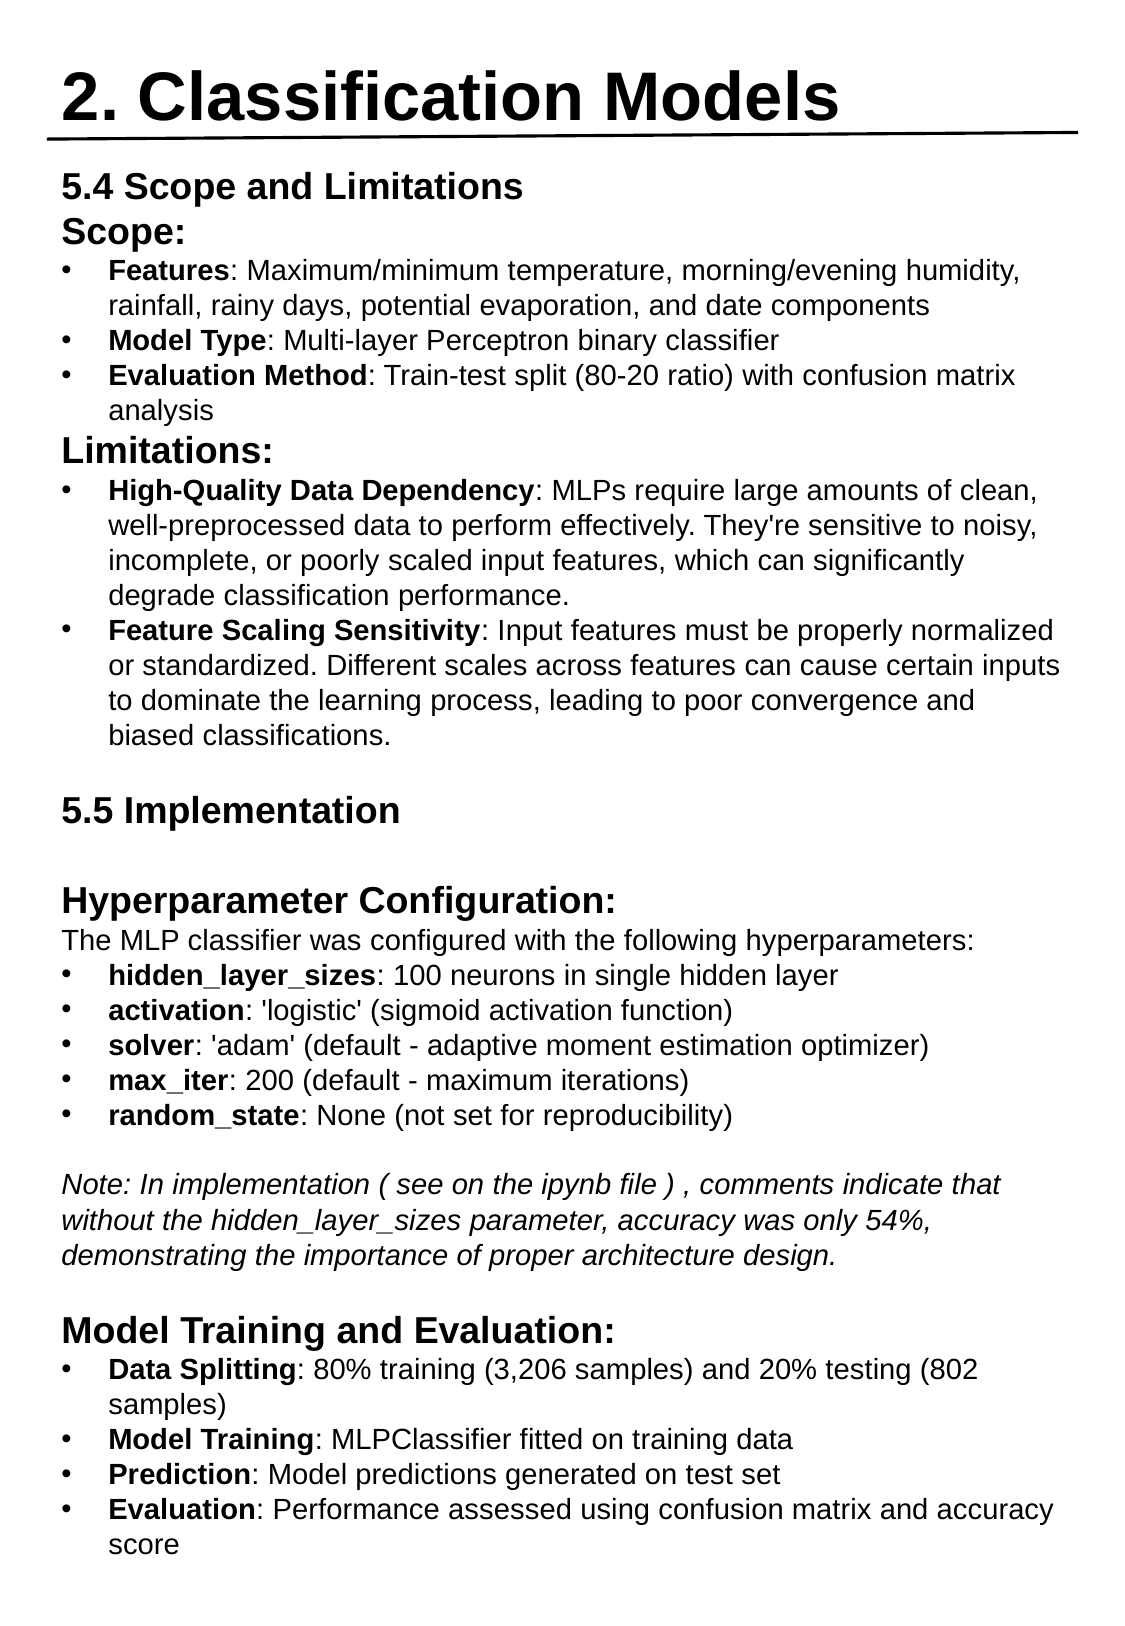

# 2. Classification Models
5.4 Scope and Limitations
Scope:
Features: Maximum/minimum temperature, morning/evening humidity, rainfall, rainy days, potential evaporation, and date components
Model Type: Multi-layer Perceptron binary classifier
Evaluation Method: Train-test split (80-20 ratio) with confusion matrix analysis
Limitations:
High-Quality Data Dependency: MLPs require large amounts of clean, well-preprocessed data to perform effectively. They're sensitive to noisy, incomplete, or poorly scaled input features, which can significantly degrade classification performance.
Feature Scaling Sensitivity: Input features must be properly normalized or standardized. Different scales across features can cause certain inputs to dominate the learning process, leading to poor convergence and biased classifications.

5.5 Implementation

Hyperparameter Configuration:
The MLP classifier was configured with the following hyperparameters:
hidden_layer_sizes: 100 neurons in single hidden layer
activation: 'logistic' (sigmoid activation function)
solver: 'adam' (default - adaptive moment estimation optimizer)
max_iter: 200 (default - maximum iterations)
random_state: None (not set for reproducibility)

Note: In implementation ( see on the ipynb file ) , comments indicate that without the hidden_layer_sizes parameter, accuracy was only 54%, demonstrating the importance of proper architecture design.

Model Training and Evaluation:
Data Splitting: 80% training (3,206 samples) and 20% testing (802 samples)
Model Training: MLPClassifier fitted on training data
Prediction: Model predictions generated on test set
Evaluation: Performance assessed using confusion matrix and accuracy score